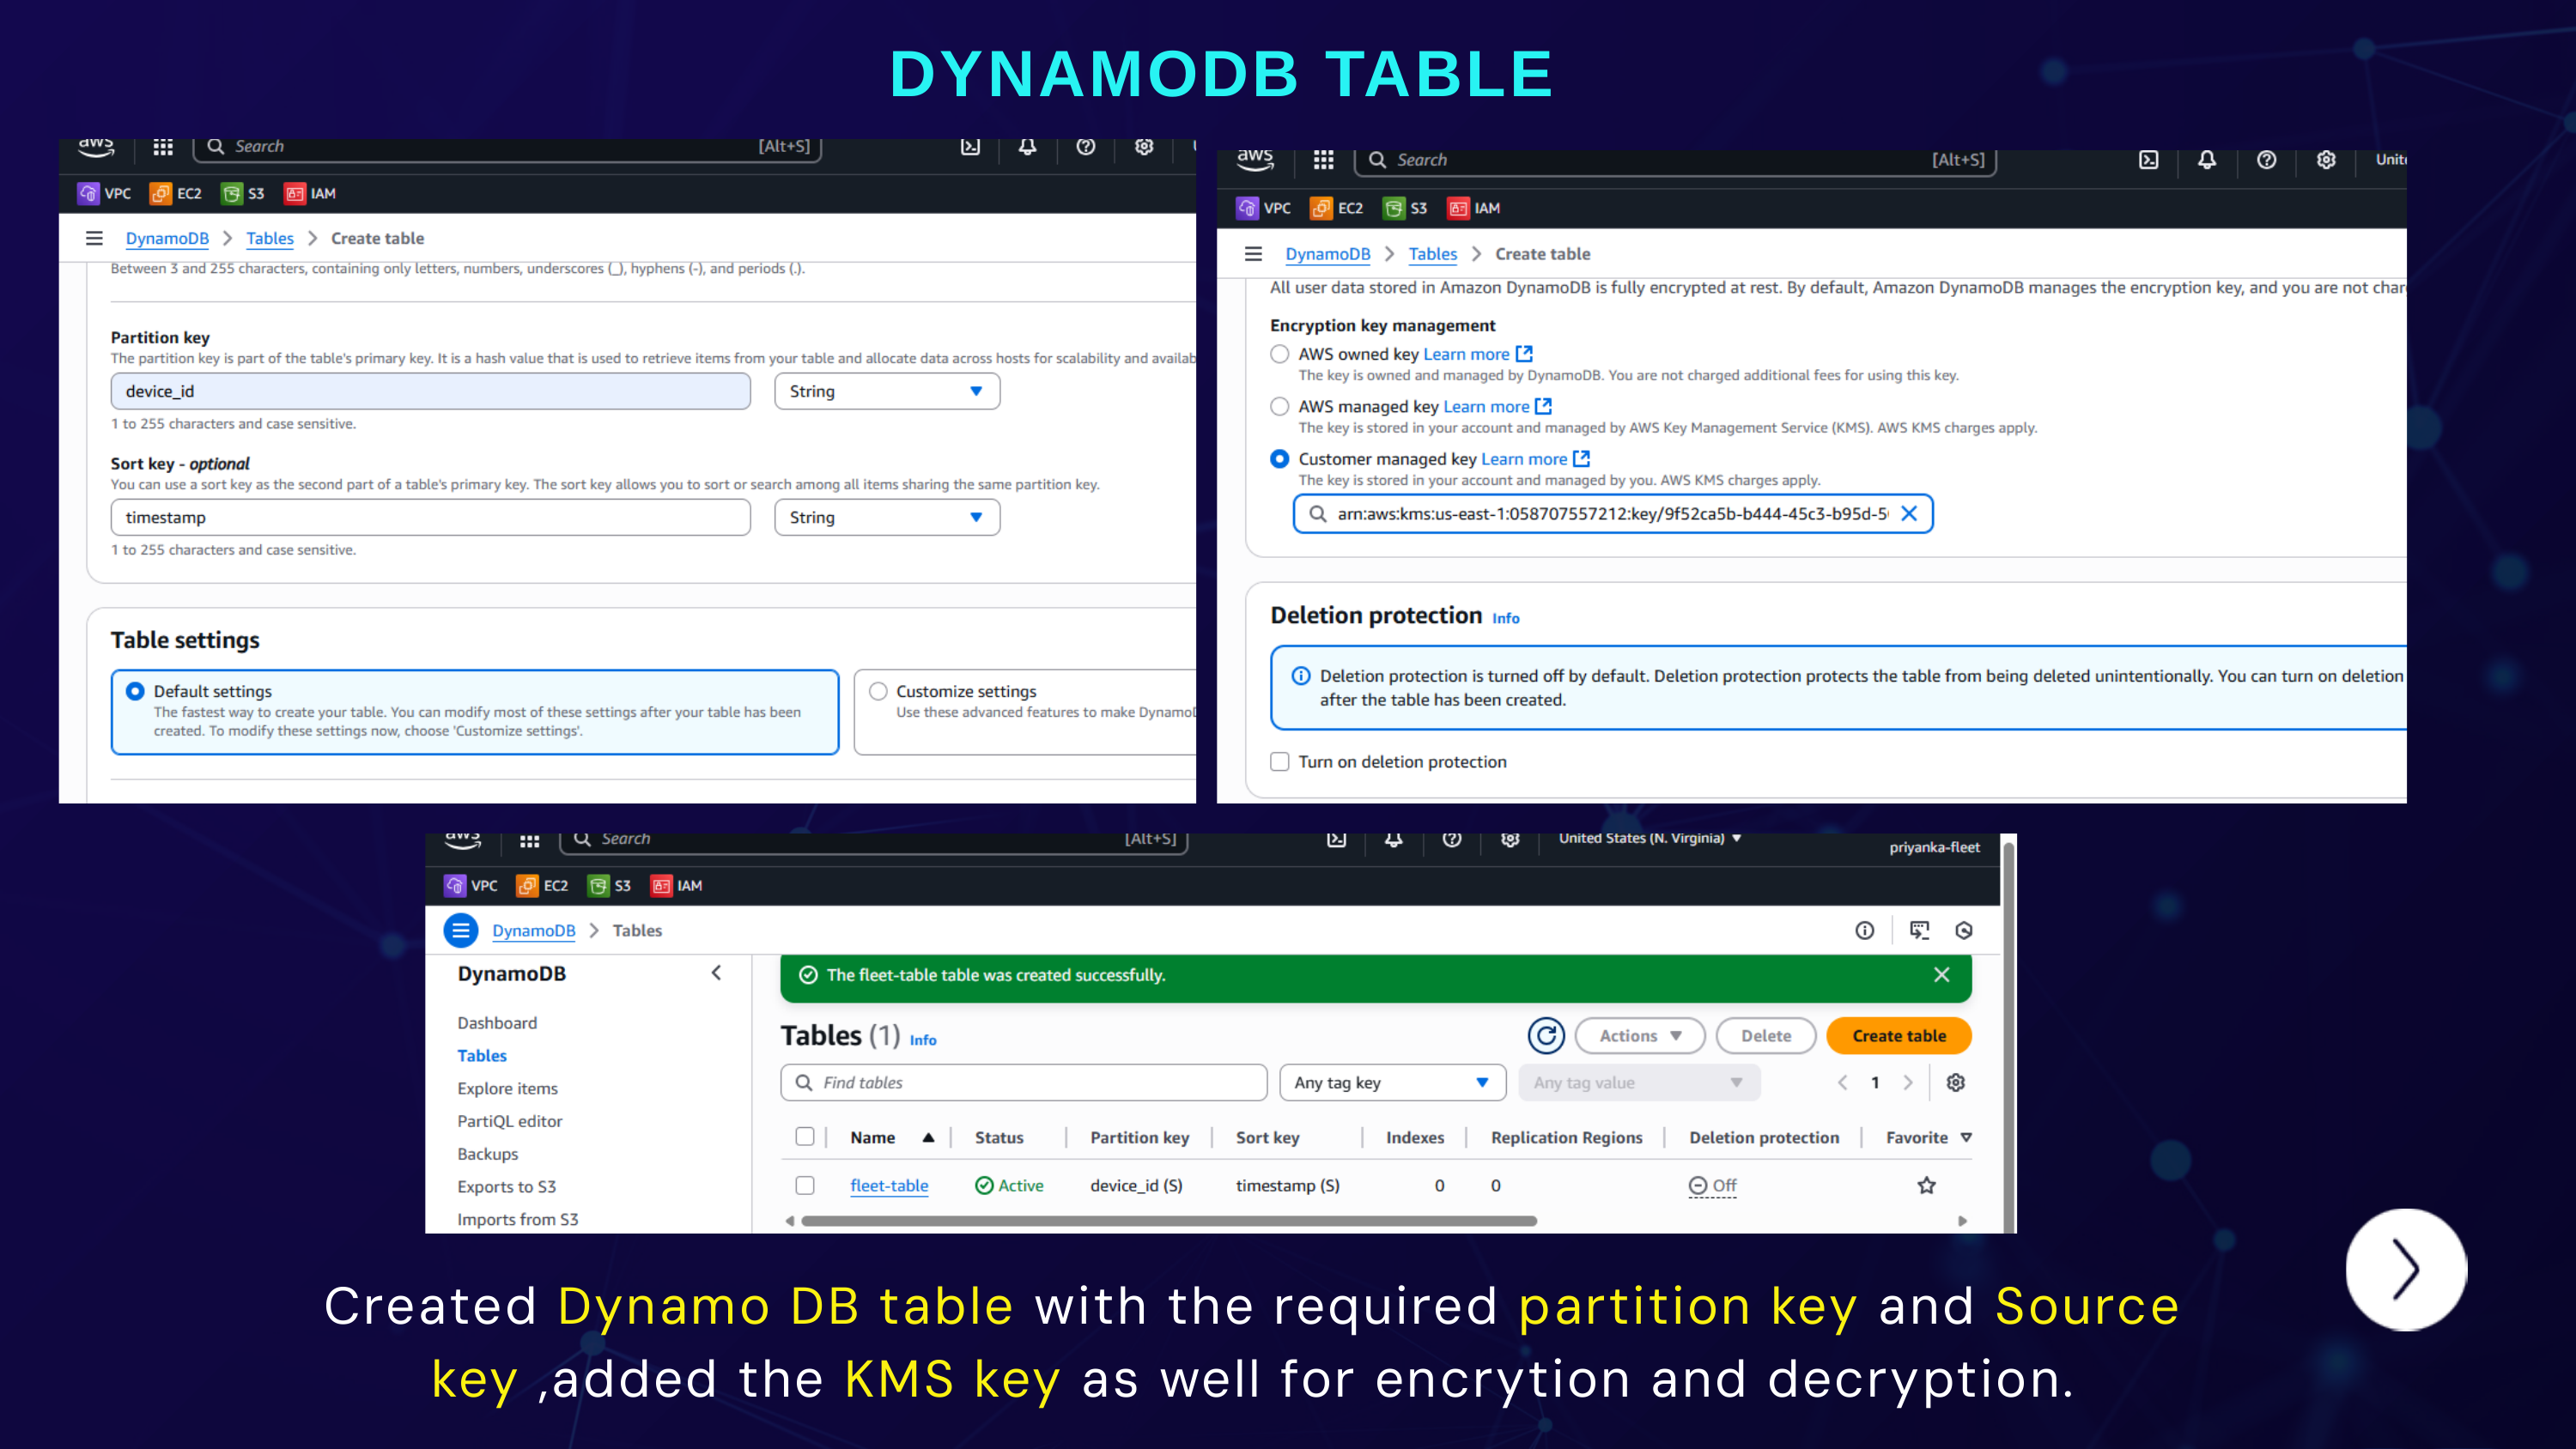

DYNAMODB TABLE

Created Dynamo DB table with the required partition key and Source key ,added the KMS key as well for encrytion and decryption.